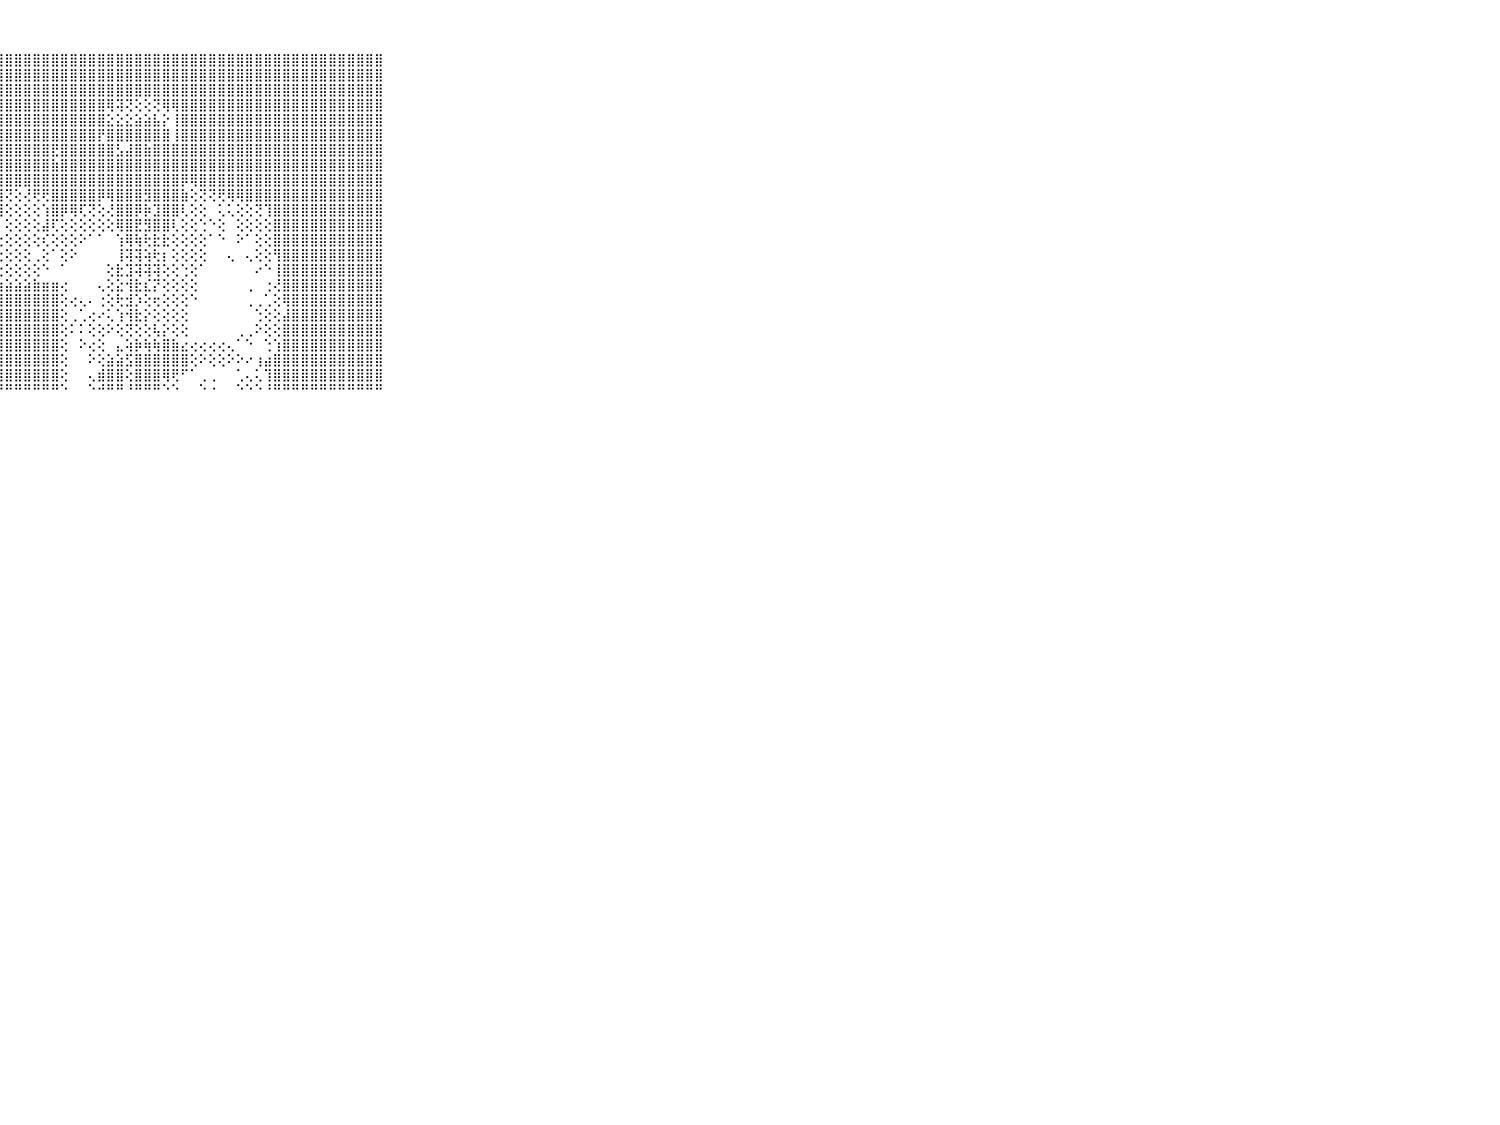

⠀⠀⠀⠀⠀⠀⠀⠀⠀⠀⠀⣿⣿⣿⣿⣿⣿⣿⣿⣿⣿⣿⣿⣿⣿⣿⣿⣿⣿⣿⣿⣿⣿⣿⣿⣿⣿⣿⣿⣿⣿⣿⣿⣿⣿⣿⣿⣿⣿⣿⣿⣿⣿⣿⣿⣿⣿⣿⣿⣿⣿⣿⣿⣿⣿⣿⣿⣿⣿⠀⠀⠀⠀⠀⠀⠀⠀⠀⠀⠀⠀
⠀⠀⠀⠀⠀⠀⠀⠀⠀⠀⠀⣿⣿⣿⣿⣿⣿⣿⣿⣿⣿⣿⣿⣿⣿⣿⣿⣿⣿⣿⣿⣿⣿⣿⣿⣿⣿⣿⣿⣿⣿⣿⣿⣿⣿⣿⣿⣿⣿⣿⣿⣿⣿⣿⣿⣿⣿⣿⣿⣿⣿⣿⣿⣿⣿⣿⣿⣿⣿⠀⠀⠀⠀⠀⠀⠀⠀⠀⠀⠀⠀
⠀⠀⠀⠀⠀⠀⠀⠀⠀⠀⠀⣿⣿⣿⣿⣿⣿⣿⣿⣿⣿⣿⣿⣿⣿⣿⣿⣿⣿⣿⣿⣿⣿⣿⣿⣿⣿⣿⣿⣿⣿⣿⣿⣿⣿⣿⣿⣿⣿⣿⣿⣿⣿⣿⣿⣿⣿⣿⣿⣿⣿⣿⣿⣿⣿⣿⣿⣿⣿⠀⠀⠀⠀⠀⠀⠀⠀⠀⠀⠀⠀
⠀⠀⠀⠀⠀⠀⠀⠀⠀⠀⠀⣿⣿⣿⣿⣿⣿⣿⣿⣿⣿⣿⣿⣿⣿⣿⣿⣿⣿⣿⣿⣿⣿⣿⣿⣿⣿⣿⣿⢿⢽⢝⢕⢕⢝⢿⢿⣿⣿⣿⣿⣿⣿⣿⣿⣿⣿⣿⣿⣿⣿⣿⣿⣿⣿⣿⣿⣿⣿⠀⠀⠀⠀⠀⠀⠀⠀⠀⠀⠀⠀
⠀⠀⠀⠀⠀⠀⠀⠀⠀⠀⠀⣿⣿⣿⣿⣿⣿⣿⣿⣿⣿⣿⣿⣿⣿⣿⣿⣿⣿⣿⣿⣿⣿⣿⣿⣿⣿⣿⣿⣕⣕⣕⣵⣵⣧⡕⢸⣿⣿⣿⣿⣿⣿⣿⣿⣿⣿⣿⣿⣿⣿⣿⣿⣿⣿⣿⣿⣿⣿⠀⠀⠀⠀⠀⠀⠀⠀⠀⠀⠀⠀
⠀⠀⠀⠀⠀⠀⠀⠀⠀⠀⠀⣿⣿⣿⣿⣿⣿⣿⣿⣿⣿⣿⣿⣿⣿⣿⣿⣿⣿⣿⣿⣿⣿⣿⣿⣿⣿⣿⡟⣿⣿⣿⣿⣿⣿⣿⢸⣿⣿⣿⣿⣿⣿⣿⣿⣿⣿⣿⣿⣿⣿⣿⣿⣿⣿⣿⣿⣿⣿⠀⠀⠀⠀⠀⠀⠀⠀⠀⠀⠀⠀
⠀⠀⠀⠀⠀⠀⠀⠀⠀⠀⠀⣿⣿⣿⣿⣿⣿⣿⣿⣿⣿⣿⣿⣿⣿⣿⣿⣿⣿⣿⣿⣿⣿⣟⣿⣿⣿⣿⣿⣿⣣⣼⣿⣷⣿⣿⣿⣿⣿⣿⣿⣿⣿⣿⣿⣿⣿⣿⣿⣿⣿⣿⣿⣿⣿⣿⣿⣿⣿⠀⠀⠀⠀⠀⠀⠀⠀⠀⠀⠀⠀
⠀⠀⠀⠀⠀⠀⠀⠀⠀⠀⠀⣿⣿⣿⣿⣿⣿⣿⣿⣿⣿⣿⣿⣿⣿⣿⣿⣿⣿⣿⣿⣿⣿⣷⣿⣿⣿⣿⣿⣿⣿⣿⣿⣿⣿⣿⣿⣿⣿⣿⣿⣿⣿⣿⣿⣿⣿⣿⣿⣿⣿⣿⣿⣿⣿⣿⣿⣿⣿⠀⠀⠀⠀⠀⠀⠀⠀⠀⠀⠀⠀
⠀⠀⠀⠀⠀⠀⠀⠀⠀⠀⠀⣿⣿⣿⣿⣿⣿⣿⣿⣿⣿⣿⣿⣿⣿⣿⣿⣿⣿⣿⣿⣿⣿⣿⣿⣿⣿⣿⣿⣿⣿⣿⣿⣿⣿⣿⣿⡿⢿⣿⣿⣿⣿⣿⣿⣿⣿⣿⣿⣿⣿⣿⣿⣿⣿⣿⣿⣿⣿⠀⠀⠀⠀⠀⠀⠀⠀⠀⠀⠀⠀
⠀⠀⠀⠀⠀⠀⠀⠀⠀⠀⠀⣿⣿⣿⣿⣿⣿⣿⣿⣿⣿⣿⣿⣿⣿⣿⣿⣿⢝⢕⢜⢟⢟⣿⣿⣿⣿⣿⡿⢿⣿⣿⣿⣻⣿⣿⣿⣷⢕⢝⢝⢟⢿⢿⣿⣿⣿⣿⣿⣿⣿⣿⣿⣿⣿⣿⣿⣿⣿⠀⠀⠀⠀⠀⠀⠀⠀⠀⠀⠀⠀
⠀⠀⠀⠀⠀⠀⠀⠀⠀⠀⠀⣿⣿⣿⣿⣿⣿⣿⣿⣿⣿⣿⣿⣿⣿⣿⣿⣿⢕⢕⢕⢕⢱⣿⡿⢿⢏⢝⢕⢜⣿⣿⡿⡷⣹⣿⣿⢇⢕⢕⠀⢅⢅⢕⢕⢝⢹⣿⣿⣿⣿⣿⣿⣿⣿⣿⣿⣿⣿⠀⠀⠀⠀⠀⠀⠀⠀⠀⠀⠀⠀
⠀⠀⠀⠀⠀⠀⠀⠀⠀⠀⠀⣿⣿⣿⣿⣿⣿⣿⣿⣿⣿⣿⣿⣿⣿⣿⣿⡇⢕⢕⢕⢕⣼⢏⢕⢕⢕⢕⢕⢕⢿⣿⣟⣻⣿⣿⢇⢕⢕⢑⠑⢕⠀⢕⢕⢕⢕⣿⣿⣿⣿⣿⣿⣿⣿⣿⣿⣿⣿⠀⠀⠀⠀⠀⠀⠀⠀⠀⠀⠀⠀
⠀⠀⠀⠀⠀⠀⠀⠀⠀⠀⠀⣿⣿⣿⣿⣿⣿⣿⣿⣿⣿⣿⣿⣿⣿⣿⣿⢕⢕⢕⢕⢕⢎⢕⢕⢕⠕⠁⠁⠀⢱⢿⢷⢗⣗⣗⢕⢕⢕⢕⠁⠑⠀⠕⠁⢕⢕⣿⣿⣿⣿⣿⣿⣿⣿⣿⣿⣿⣿⠀⠀⠀⠀⠀⠀⠀⠀⠀⠀⠀⠀
⠀⠀⠀⠀⠀⠀⠀⠀⠀⠀⠀⣿⣿⣿⣿⣿⣿⣿⣿⣿⣿⣿⣿⣿⣿⣿⢕⢕⢕⢕⢕⢀⢕⠁⢕⠕⠀⠀⠀⠀⢸⢽⢽⢵⢗⡆⢕⢕⢕⢕⠀⠀⢄⠀⢄⢕⢕⢻⣿⣿⣿⣿⣿⣿⣿⣿⣿⣿⣿⠀⠀⠀⠀⠀⠀⠀⠀⠀⠀⠀⠀
⠀⠀⠀⠀⠀⠀⠀⠀⠀⠀⠀⣿⣿⣿⣿⣿⣿⣿⣿⣿⣿⣿⣿⣿⣿⣿⢕⢕⢕⢕⢕⢕⠑⠀⠁⠀⠀⠀⠀⢕⣗⣹⢽⢽⢽⢕⢕⢑⢕⠁⠀⠀⠀⠀⠀⠔⠑⢸⣿⣿⣿⣿⣿⣿⣿⣿⣿⣿⣿⠀⠀⠀⠀⠀⠀⠀⠀⠀⠀⠀⠀
⠀⠀⠀⠀⠀⠀⠀⠀⠀⠀⠀⣿⣿⣿⣿⣿⣿⣿⣿⣿⣿⣿⣿⣿⣿⣿⣷⣵⣵⣵⣵⣷⣶⣶⢔⠀⠀⠀⢄⢕⣕⢺⣗⣎⡝⢕⢕⢕⢕⠀⠀⠀⠀⠀⢀⠀⢐⢜⣿⣿⣿⣿⣿⣿⣿⣿⣿⣿⣿⠀⠀⠀⠀⠀⠀⠀⠀⠀⠀⠀⠀
⠀⠀⠀⠀⠀⠀⠀⠀⠀⠀⠀⣿⣿⣿⣿⣿⣿⣿⣿⣿⣿⣿⣿⣿⣿⣿⣿⣿⣿⣿⣿⣿⣿⣿⢕⢔⢄⠄⢐⢕⢗⣺⡱⢕⢖⢕⢕⢕⠑⠀⠀⠀⠀⠀⢀⢀⢁⢕⢿⣿⣿⣿⣿⣿⣿⣿⣿⣿⣿⠀⠀⠀⠀⠀⠀⠀⠀⠀⠀⠀⠀
⠀⠀⠀⠀⠀⠀⠀⠀⠀⠀⠀⣿⣿⣿⣿⣿⣿⣿⣿⣿⣿⣿⣿⣿⣿⣿⣿⣿⣿⣿⣿⣿⣿⣿⢕⢀⢁⢔⠔⢅⢱⢺⣗⡕⢕⢕⢕⢕⠀⠀⠀⠀⠀⠀⠀⢑⢕⢕⣼⣿⣿⣿⣿⣿⣿⣿⣿⣿⣿⠀⠀⠀⠀⠀⠀⠀⠀⠀⠀⠀⠀
⠀⠀⠀⠀⠀⠀⠀⠀⠀⠀⠀⣿⣿⣿⣿⣿⣿⣿⣿⣿⣿⣿⣿⣿⣿⣿⣿⣿⣿⣿⣿⣿⣿⣿⢕⠅⠅⢕⢕⠕⢕⢝⢕⢕⢧⡕⢕⢕⠀⠀⠀⠀⠀⢀⢀⠕⢕⢕⣿⣿⣿⣿⣿⣿⣿⣿⣿⣿⣿⠀⠀⠀⠀⠀⠀⠀⠀⠀⠀⠀⠀
⠀⠀⠀⠀⠀⠀⠀⠀⠀⠀⠀⣿⣿⣿⣿⣿⣿⣿⣿⣿⣿⣿⣿⣿⣿⣿⣿⣿⣿⣿⣿⣿⣿⣿⢕⠀⠕⢔⢕⠀⣄⢵⡷⢷⢷⣿⣷⣔⢔⢔⢔⢔⢄⠁⠑⠀⢑⢱⣿⣿⣿⣿⣿⣿⣿⣿⣿⣿⣿⠀⠀⠀⠀⠀⠀⠀⠀⠀⠀⠀⠀
⠀⠀⠀⠀⠀⠀⠀⠀⠀⠀⠀⣿⣿⣿⣿⣿⣿⣿⣿⣿⣿⣿⣿⣿⣿⣿⣿⣿⣿⣿⣿⣿⣿⣿⢕⠀⠀⠕⢕⣵⣵⣫⣿⣿⣿⣿⣿⣿⢕⠕⢕⢕⠕⠕⠔⢰⣴⣿⣿⣿⣿⣿⣿⣿⣿⣿⣿⣿⣿⠀⠀⠀⠀⠀⠀⠀⠀⠀⠀⠀⠀
⠀⠀⠀⠀⠀⠀⠀⠀⠀⠀⠀⣿⣿⣿⣿⣿⣿⣿⣿⣿⣿⣿⣿⣿⣿⣿⣿⣿⣿⣿⣿⣿⣿⣿⢕⠀⠀⢄⣾⣿⣿⢕⣿⣿⣿⢿⢟⠋⠁⢀⢀⠀⠀⢁⢄⢅⢹⣿⣿⣿⣿⣿⣿⣿⣿⣿⣿⣿⣿⠀⠀⠀⠀⠀⠀⠀⠀⠀⠀⠀⠀
⠀⠀⠀⠀⠀⠀⠀⠀⠀⠀⠀⠛⠛⠛⠛⠛⠛⠛⠛⠛⠛⠛⠛⠛⠛⠛⠛⠛⠛⠛⠛⠛⠛⠛⠑⠀⠀⠑⠚⠛⠛⠘⠛⠛⠛⠑⠑⠀⠀⠑⠐⠀⠀⠑⠑⠑⠘⠛⠛⠛⠛⠛⠛⠛⠛⠛⠛⠛⠛⠀⠀⠀⠀⠀⠀⠀⠀⠀⠀⠀⠀